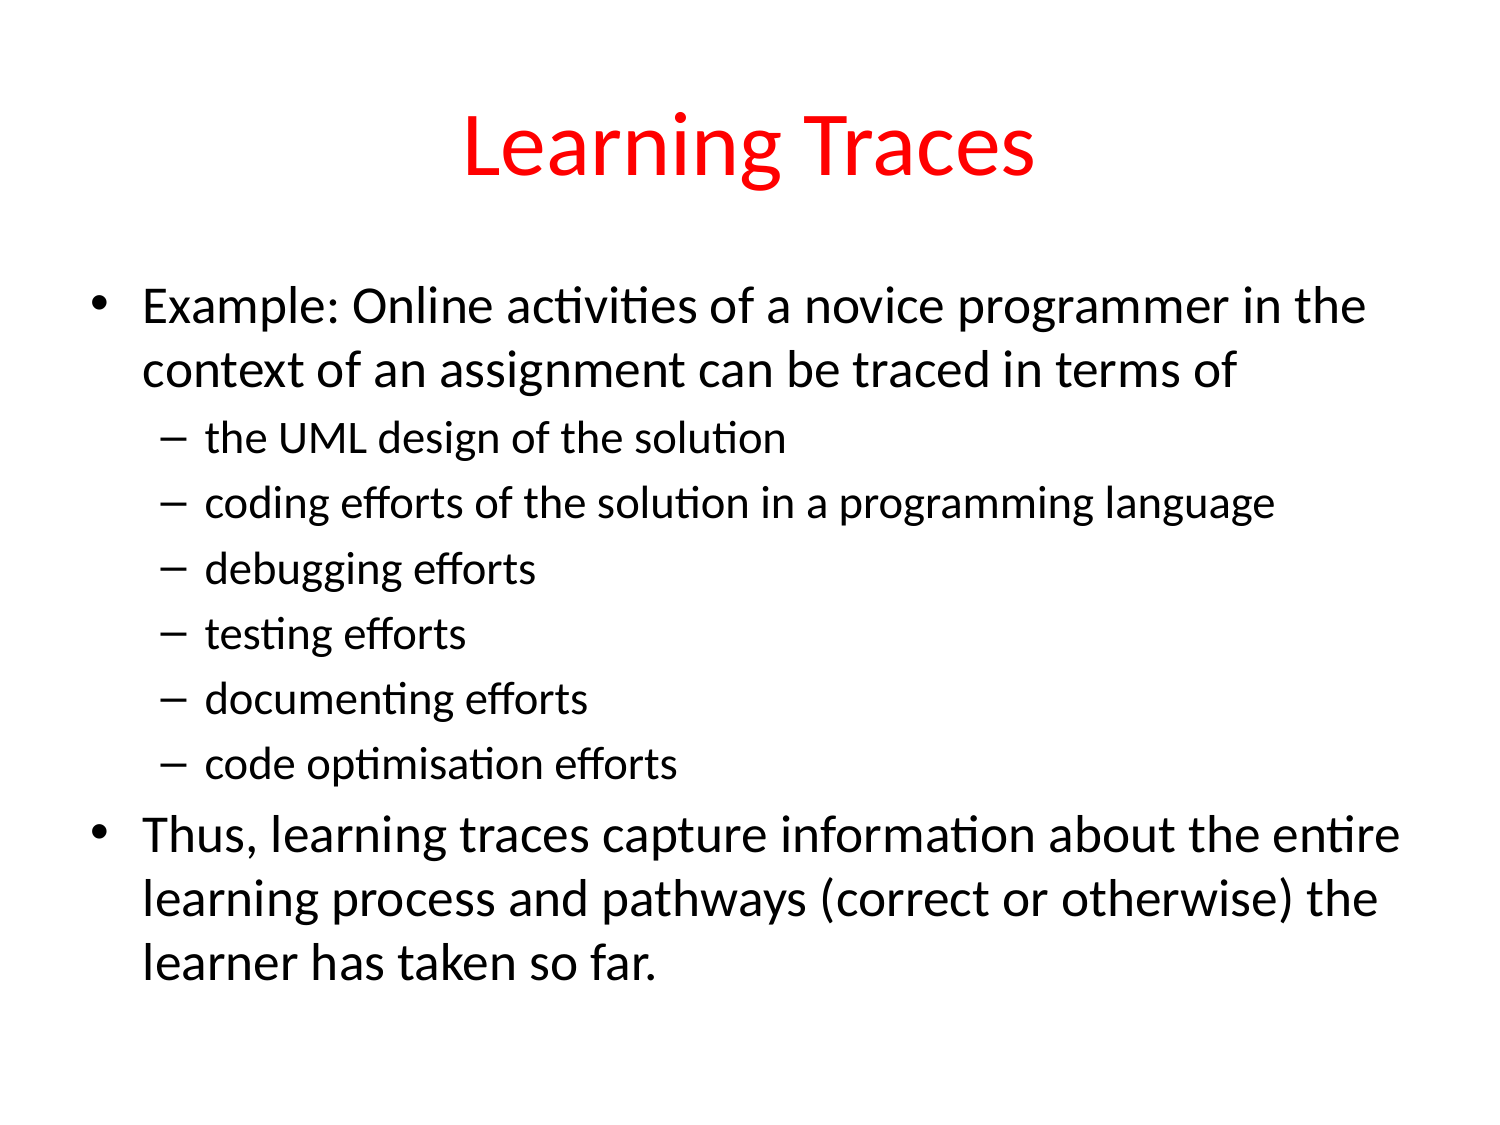

# Learning Traces
Example: Online activities of a novice programmer in the context of an assignment can be traced in terms of
the UML design of the solution
coding efforts of the solution in a programming language
debugging efforts
testing efforts
documenting efforts
code optimisation efforts
Thus, learning traces capture information about the entire learning process and pathways (correct or otherwise) the learner has taken so far.